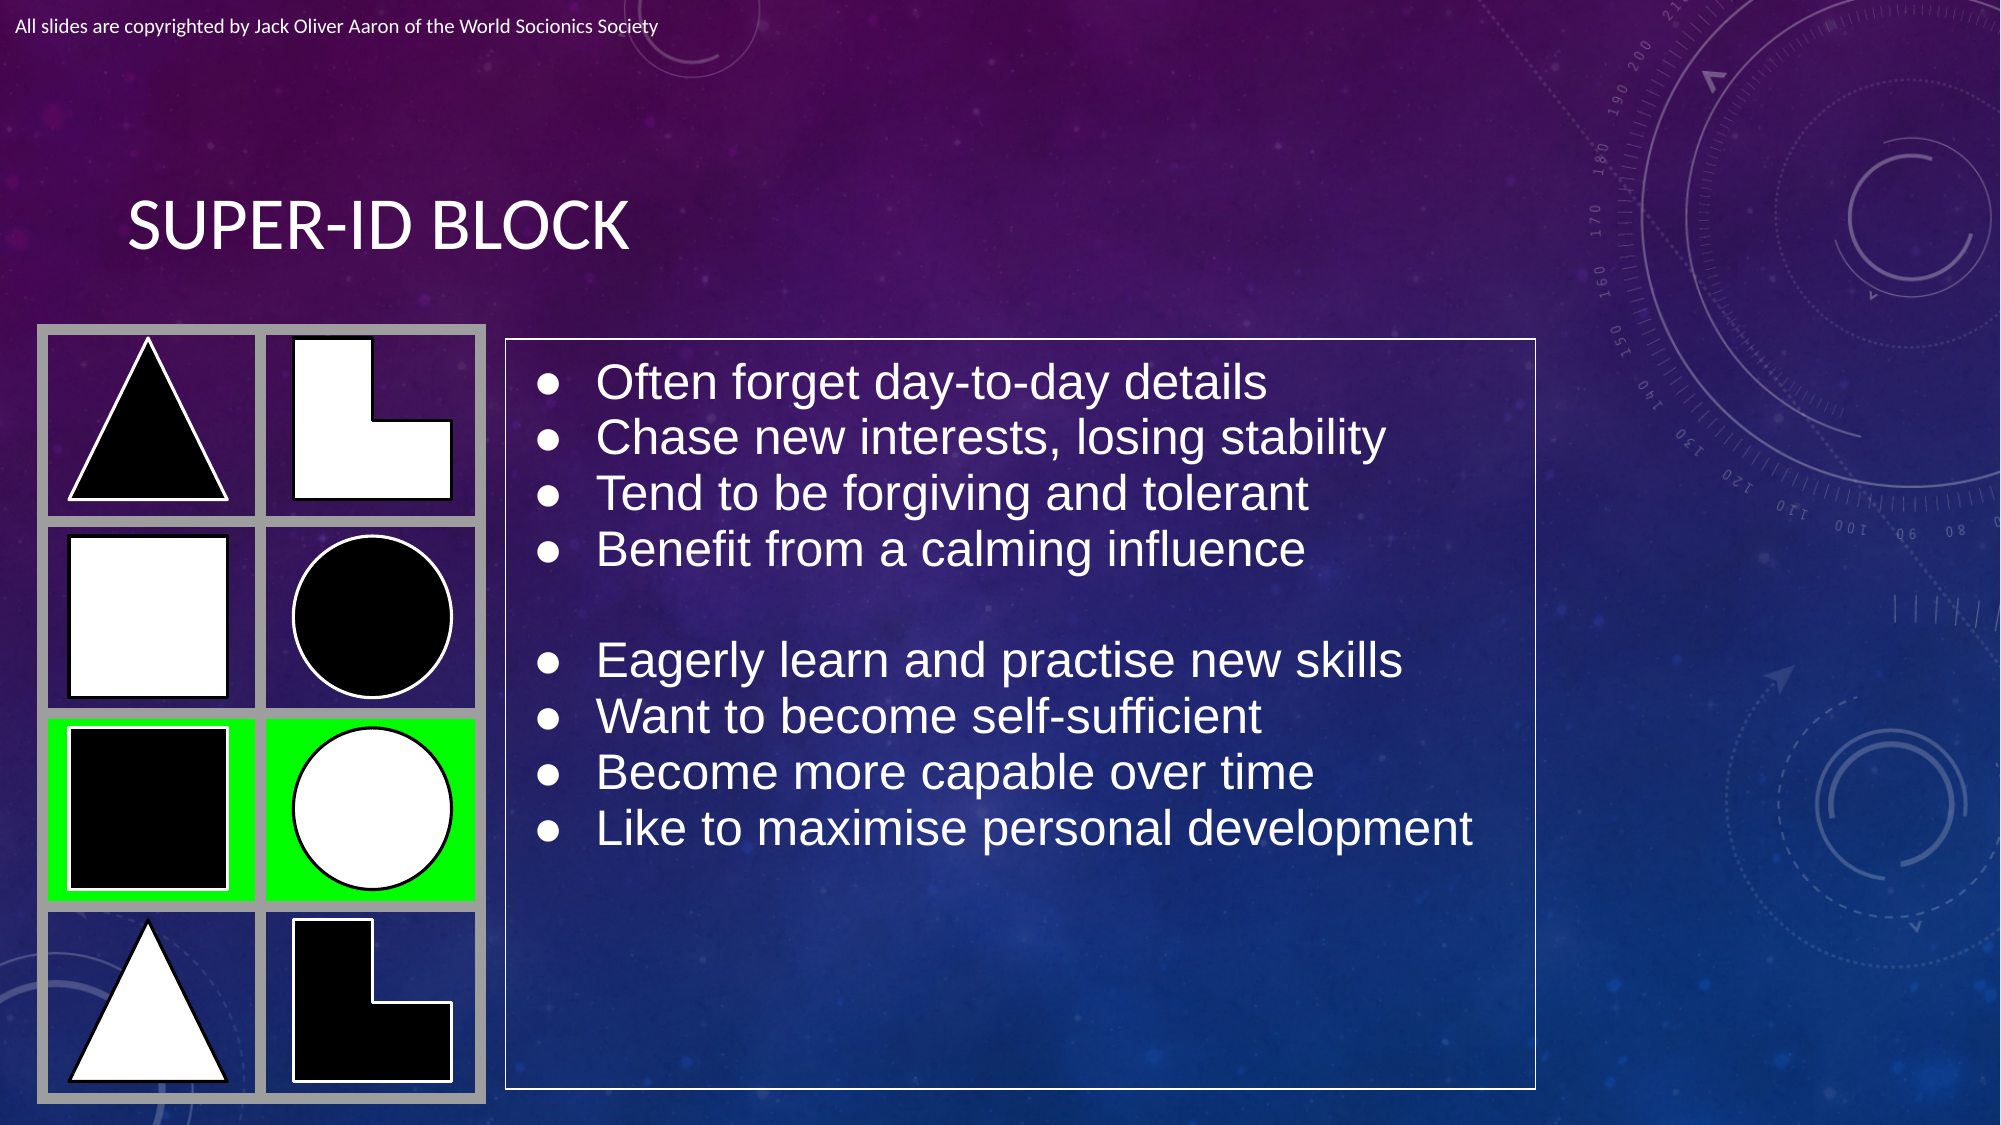

All slides are copyrighted by Jack Oliver Aaron of the World Socionics Society
# SUPER-ID BLOCK
|  |  |
| --- | --- |
|  |  |
|  |  |
|  |  |

| Often forget day-to-day details Chase new interests, losing stability Tend to be forgiving and tolerant Benefit from a calming influence Eagerly learn and practise new skills Want to become self-sufficient Become more capable over time Like to maximise personal development |
| --- |